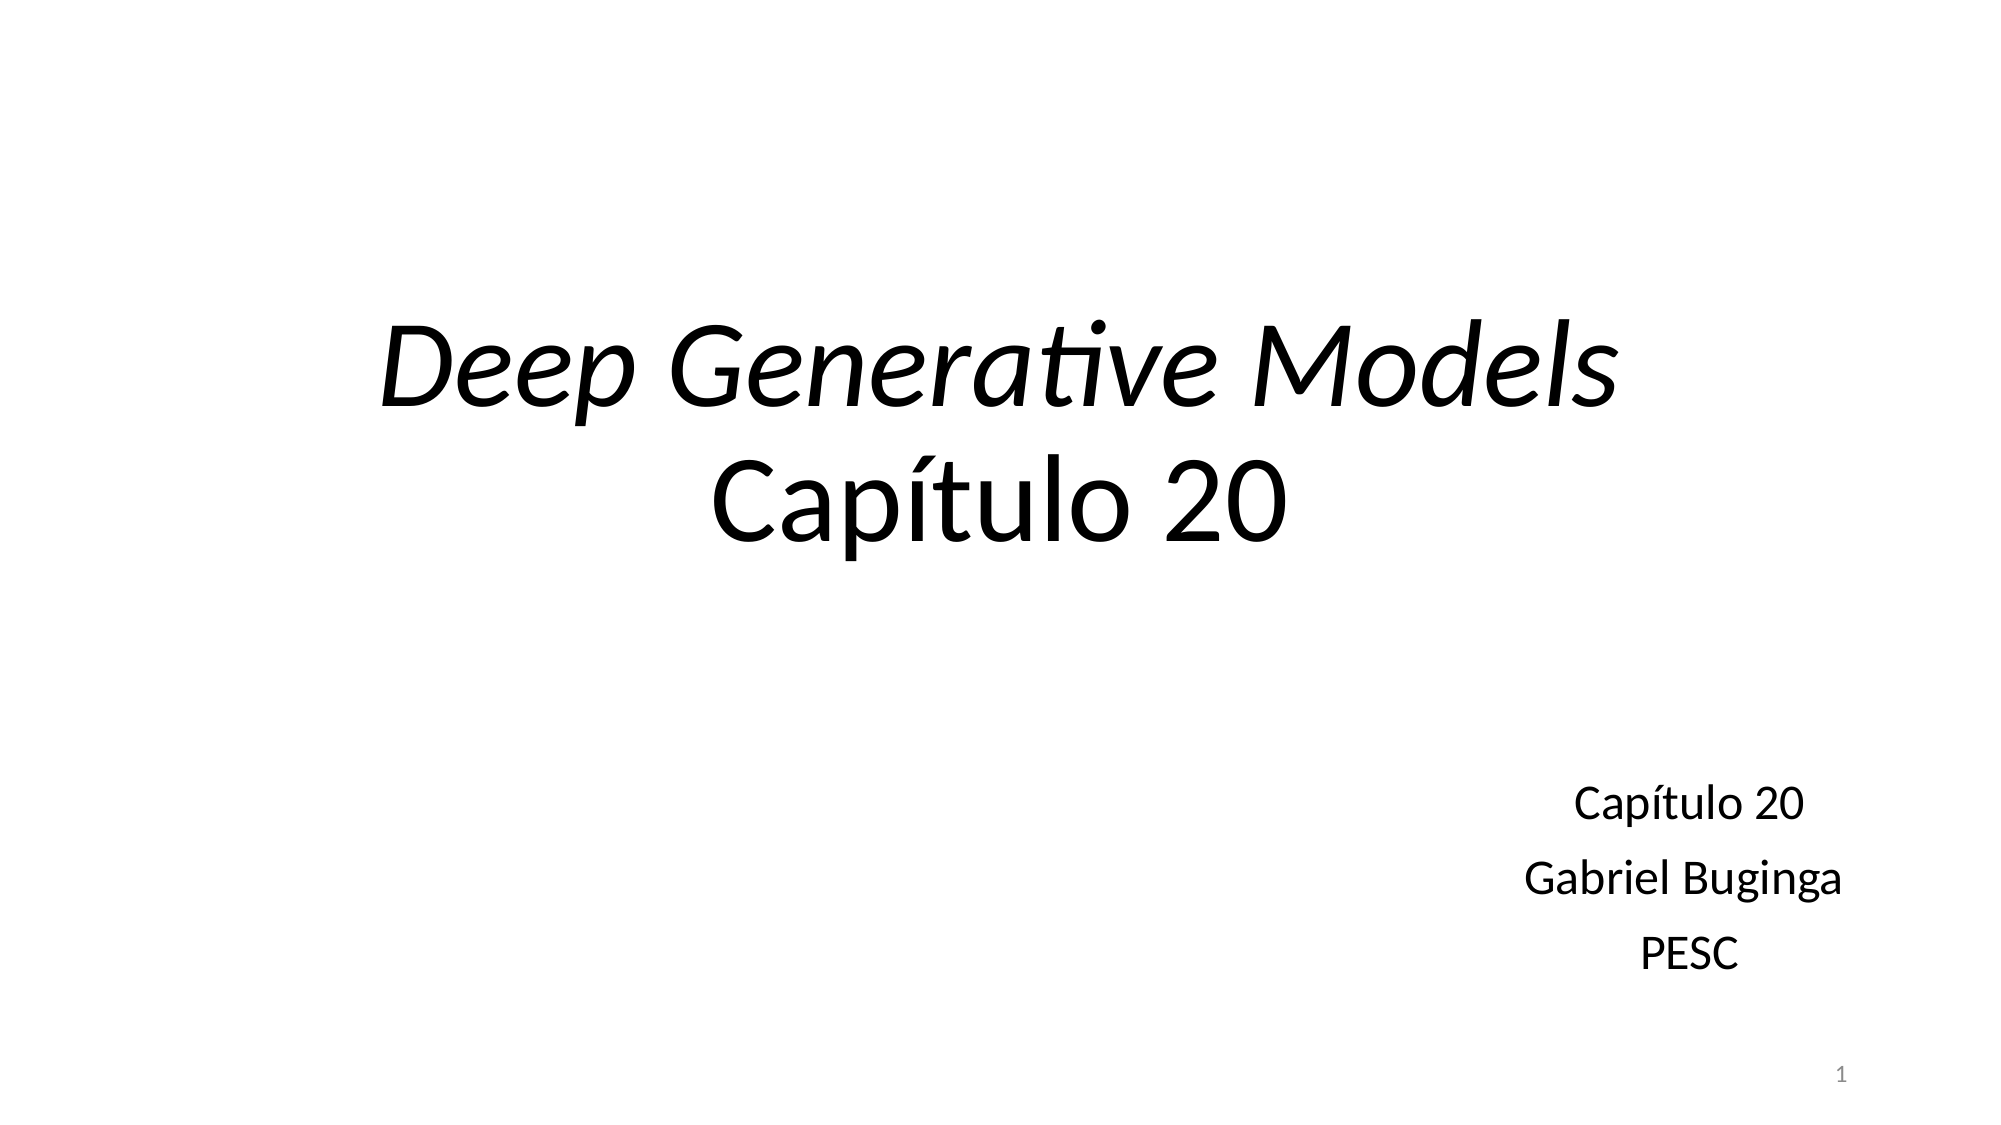

# Deep Generative Models Capítulo 20
Capítulo 20
Gabriel Buginga
PESC
1